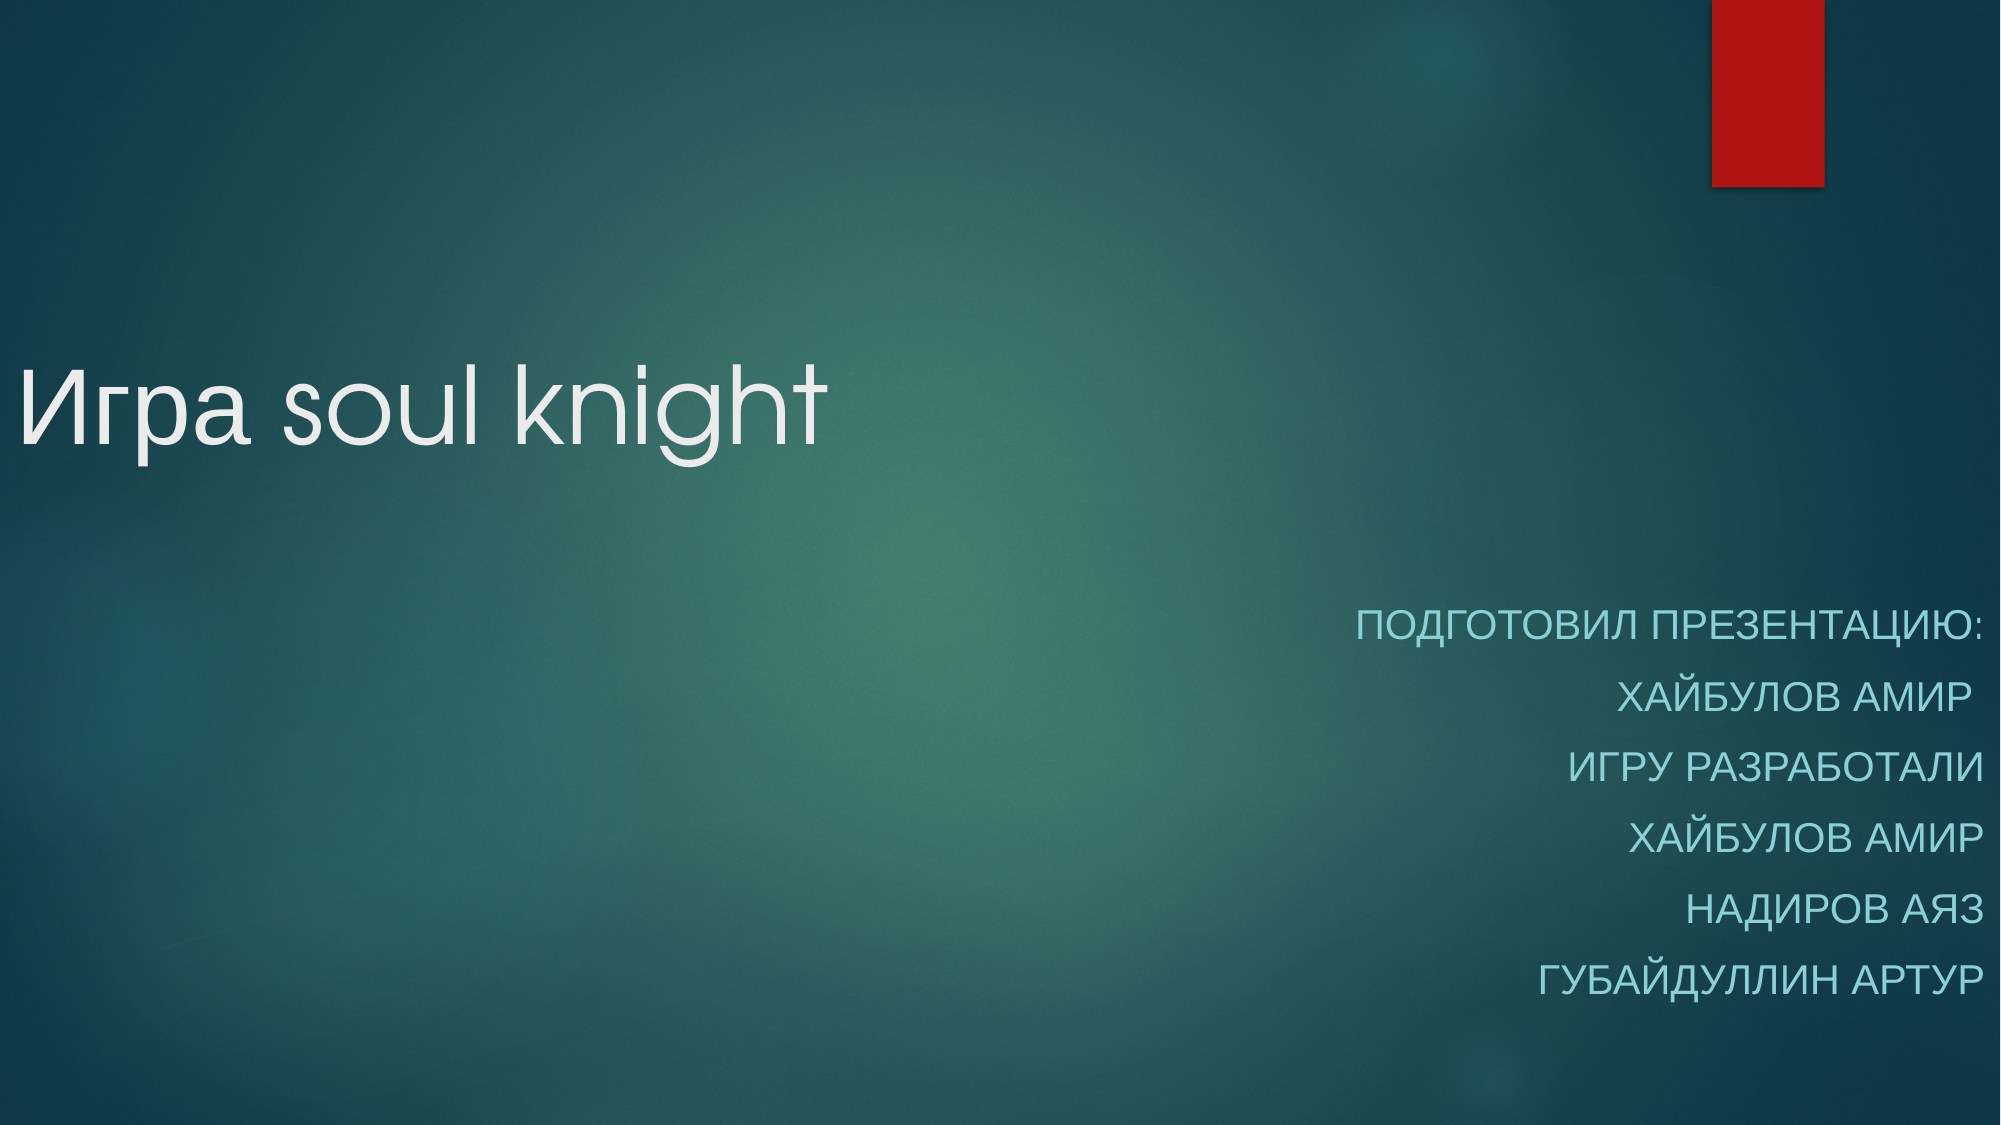

# Игра soul knight
Подготовил презентацию:
ХайБулов Амир
Игру разработали
Хайбулов Амир
Надиров Аяз
Губайдуллин Артур